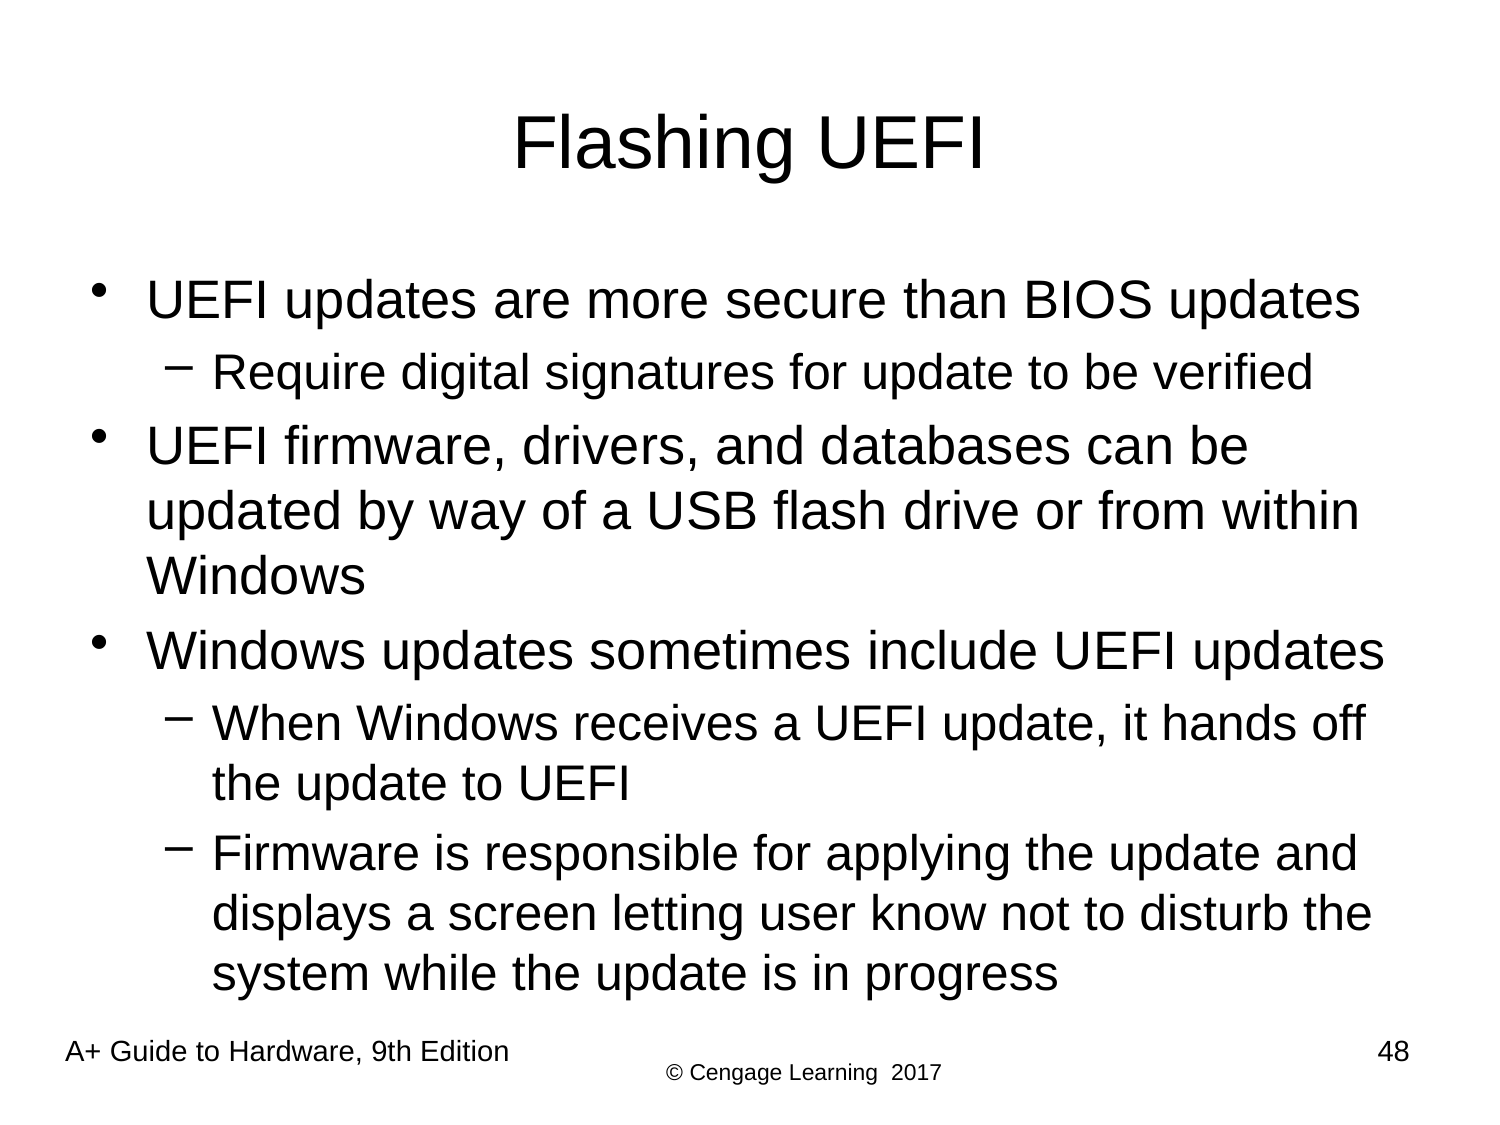

# Flashing UEFI
UEFI updates are more secure than BIOS updates
Require digital signatures for update to be verified
UEFI firmware, drivers, and databases can be updated by way of a USB flash drive or from within Windows
Windows updates sometimes include UEFI updates
When Windows receives a UEFI update, it hands off the update to UEFI
Firmware is responsible for applying the update and displays a screen letting user know not to disturb the system while the update is in progress
48
A+ Guide to Hardware, 9th Edition